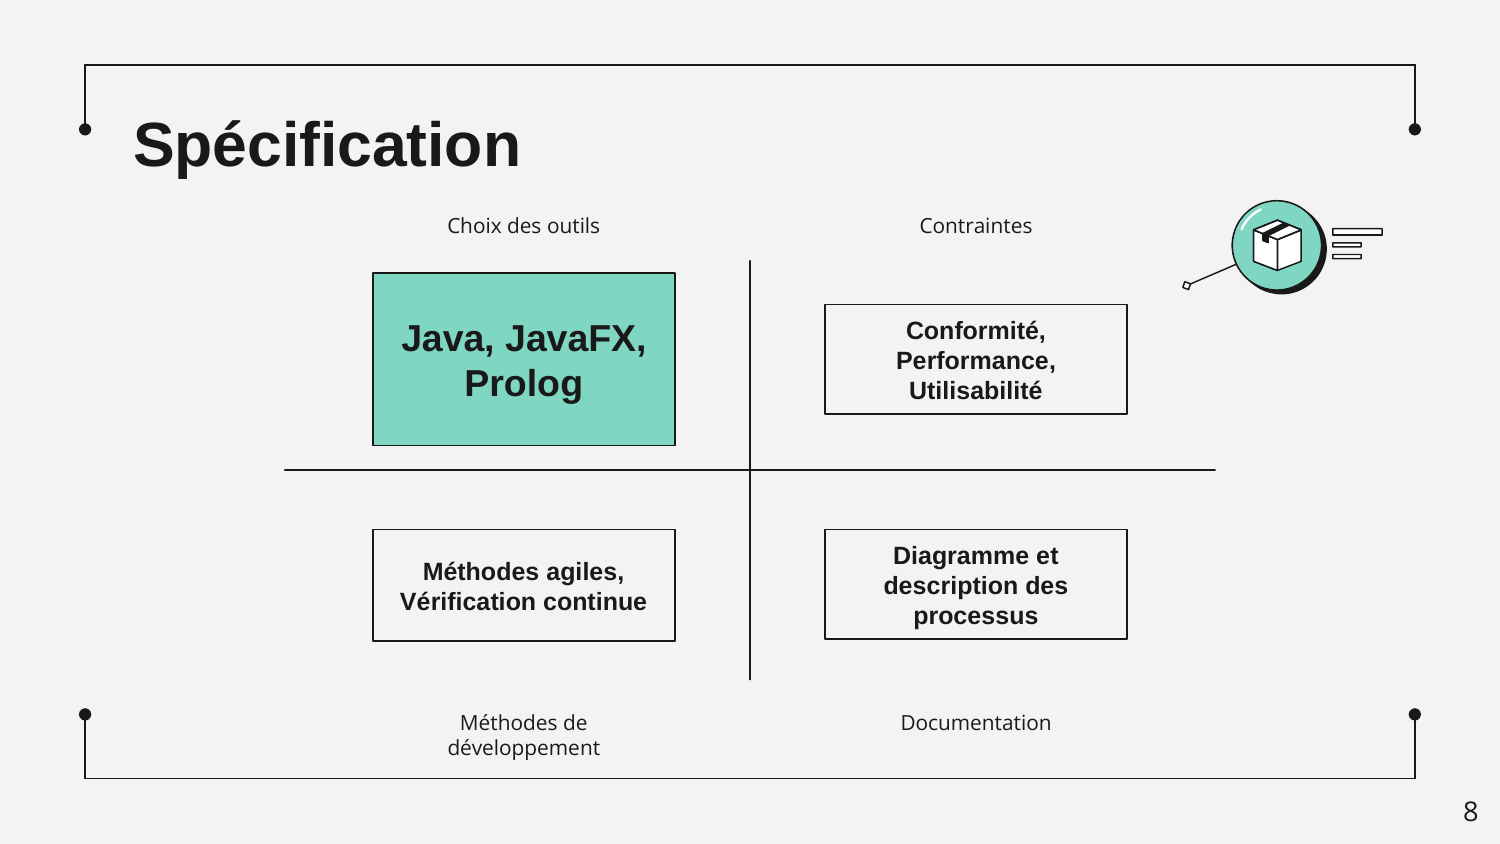

# Spécification

Choix des outils
Contraintes

Java, JavaFX, Prolog
Conformité, Performance,
Utilisabilité
Méthodes agiles, Vérification continue
Diagramme et description des processus
Méthodes de développement
Documentation
8